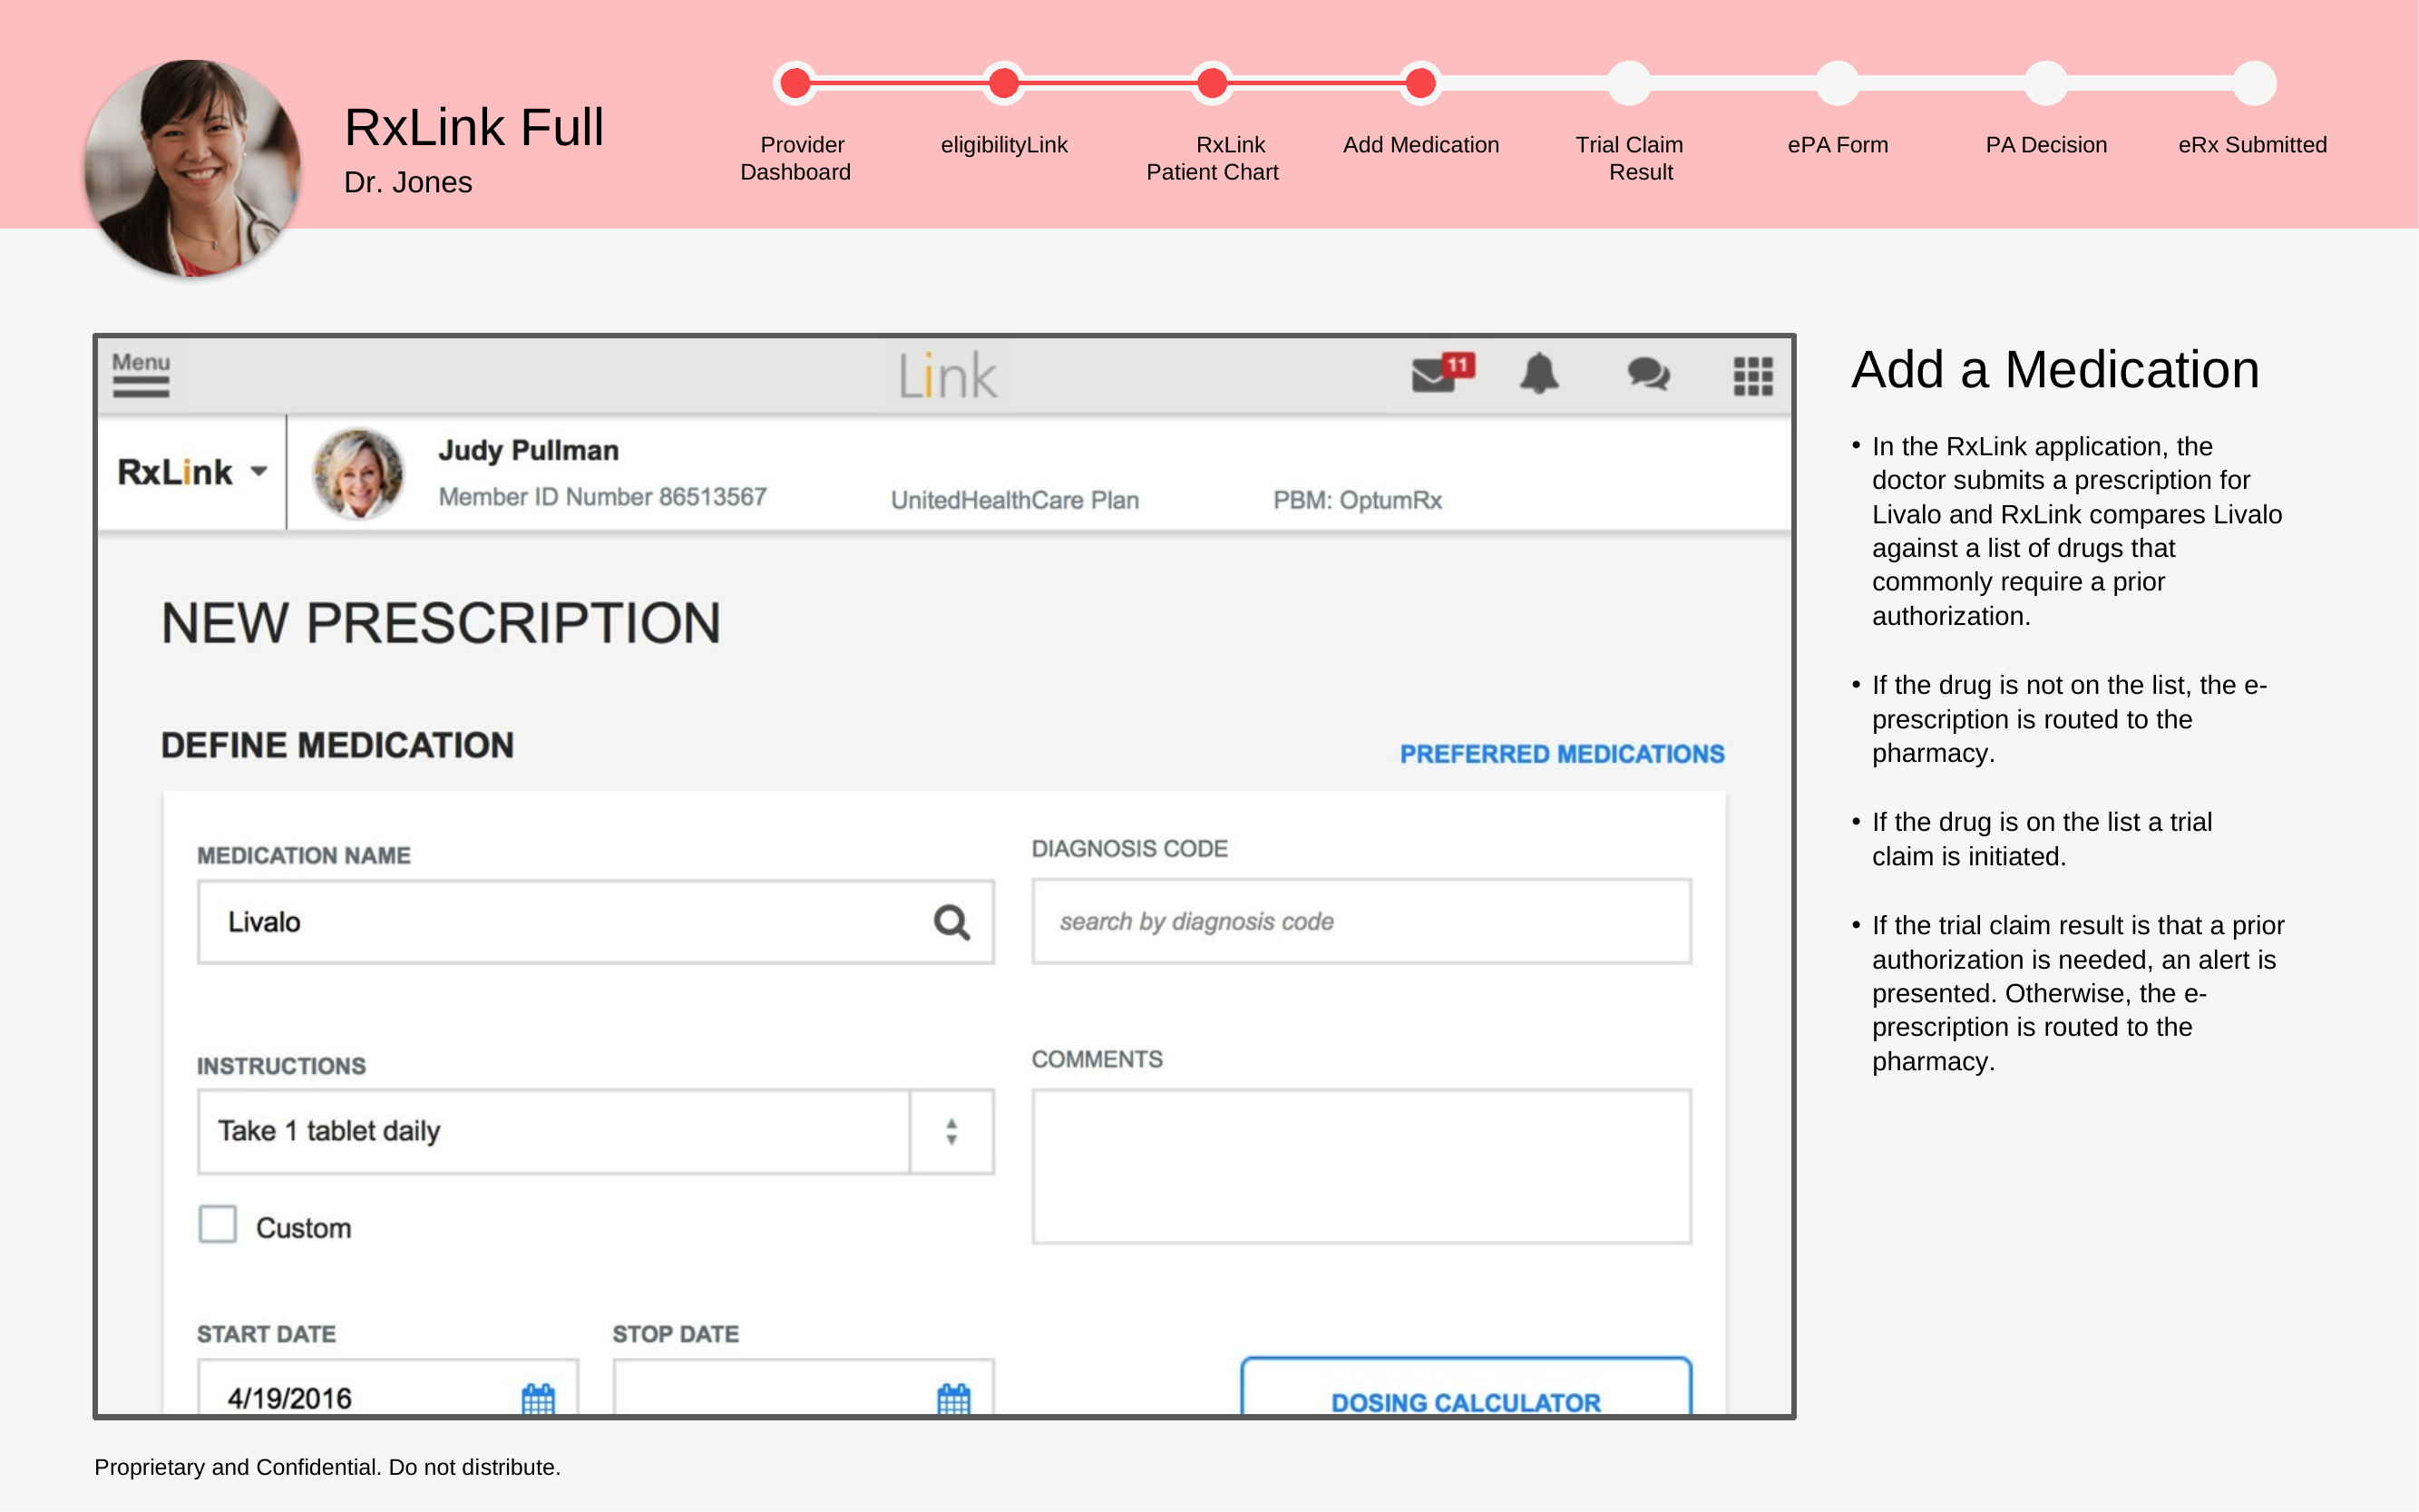

# RxLink Full
Dr. Jones
Provider Dashboard
eligibilityLink
RxLink Patient Chart
Add Medication
Trial Claim Result
ePA Form
PA Decision
eRx Submitted
Add a Medication
In the RxLink application, the doctor submits a prescription for Livalo and RxLink compares Livalo against a list of drugs that commonly require a prior authorization.

If the drug is not on the list, the e-prescription is routed to the pharmacy.

If the drug is on the list a trial claim is initiated.

If the trial claim result is that a prior authorization is needed, an alert is presented. Otherwise, the e-prescription is routed to the pharmacy.

Proprietary and Confidential. Do not distribute.